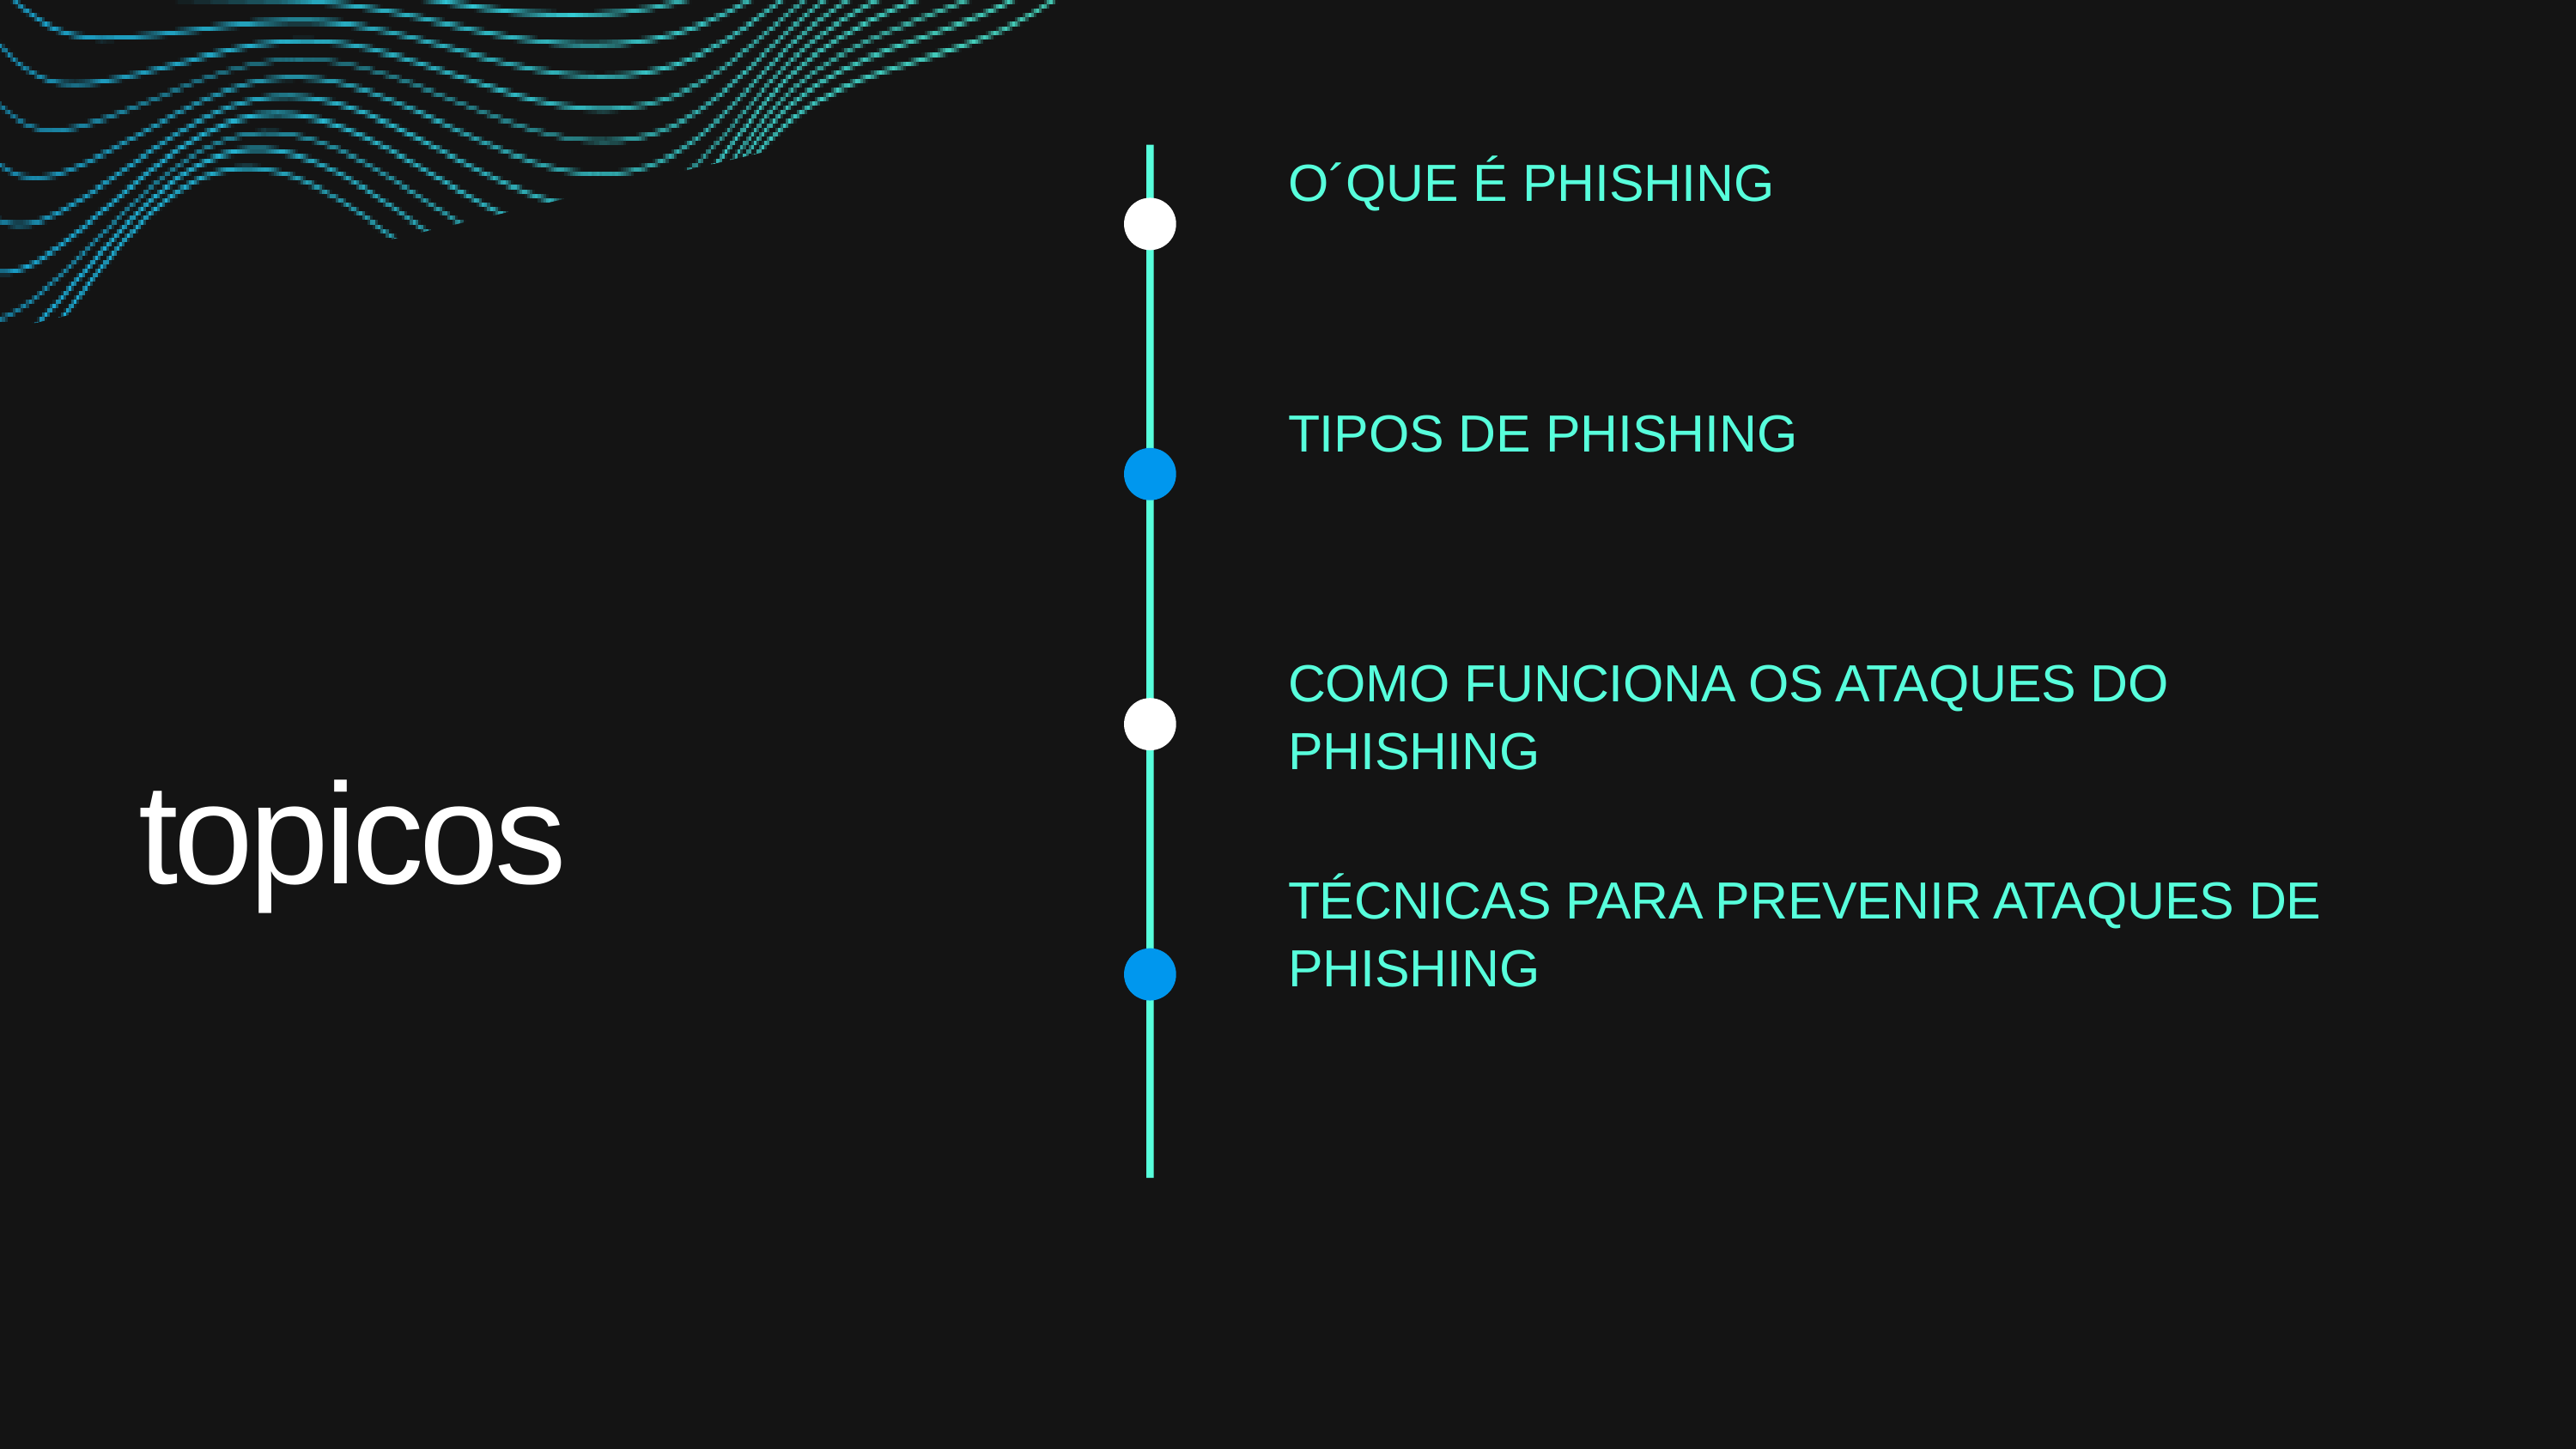

O´QUE É PHISHING

TIPOS DE PHISHING

COMO FUNCIONA OS ATAQUES DO PHISHING

topicos
TÉCNICAS PARA PREVENIR ATAQUES DE PHISHING